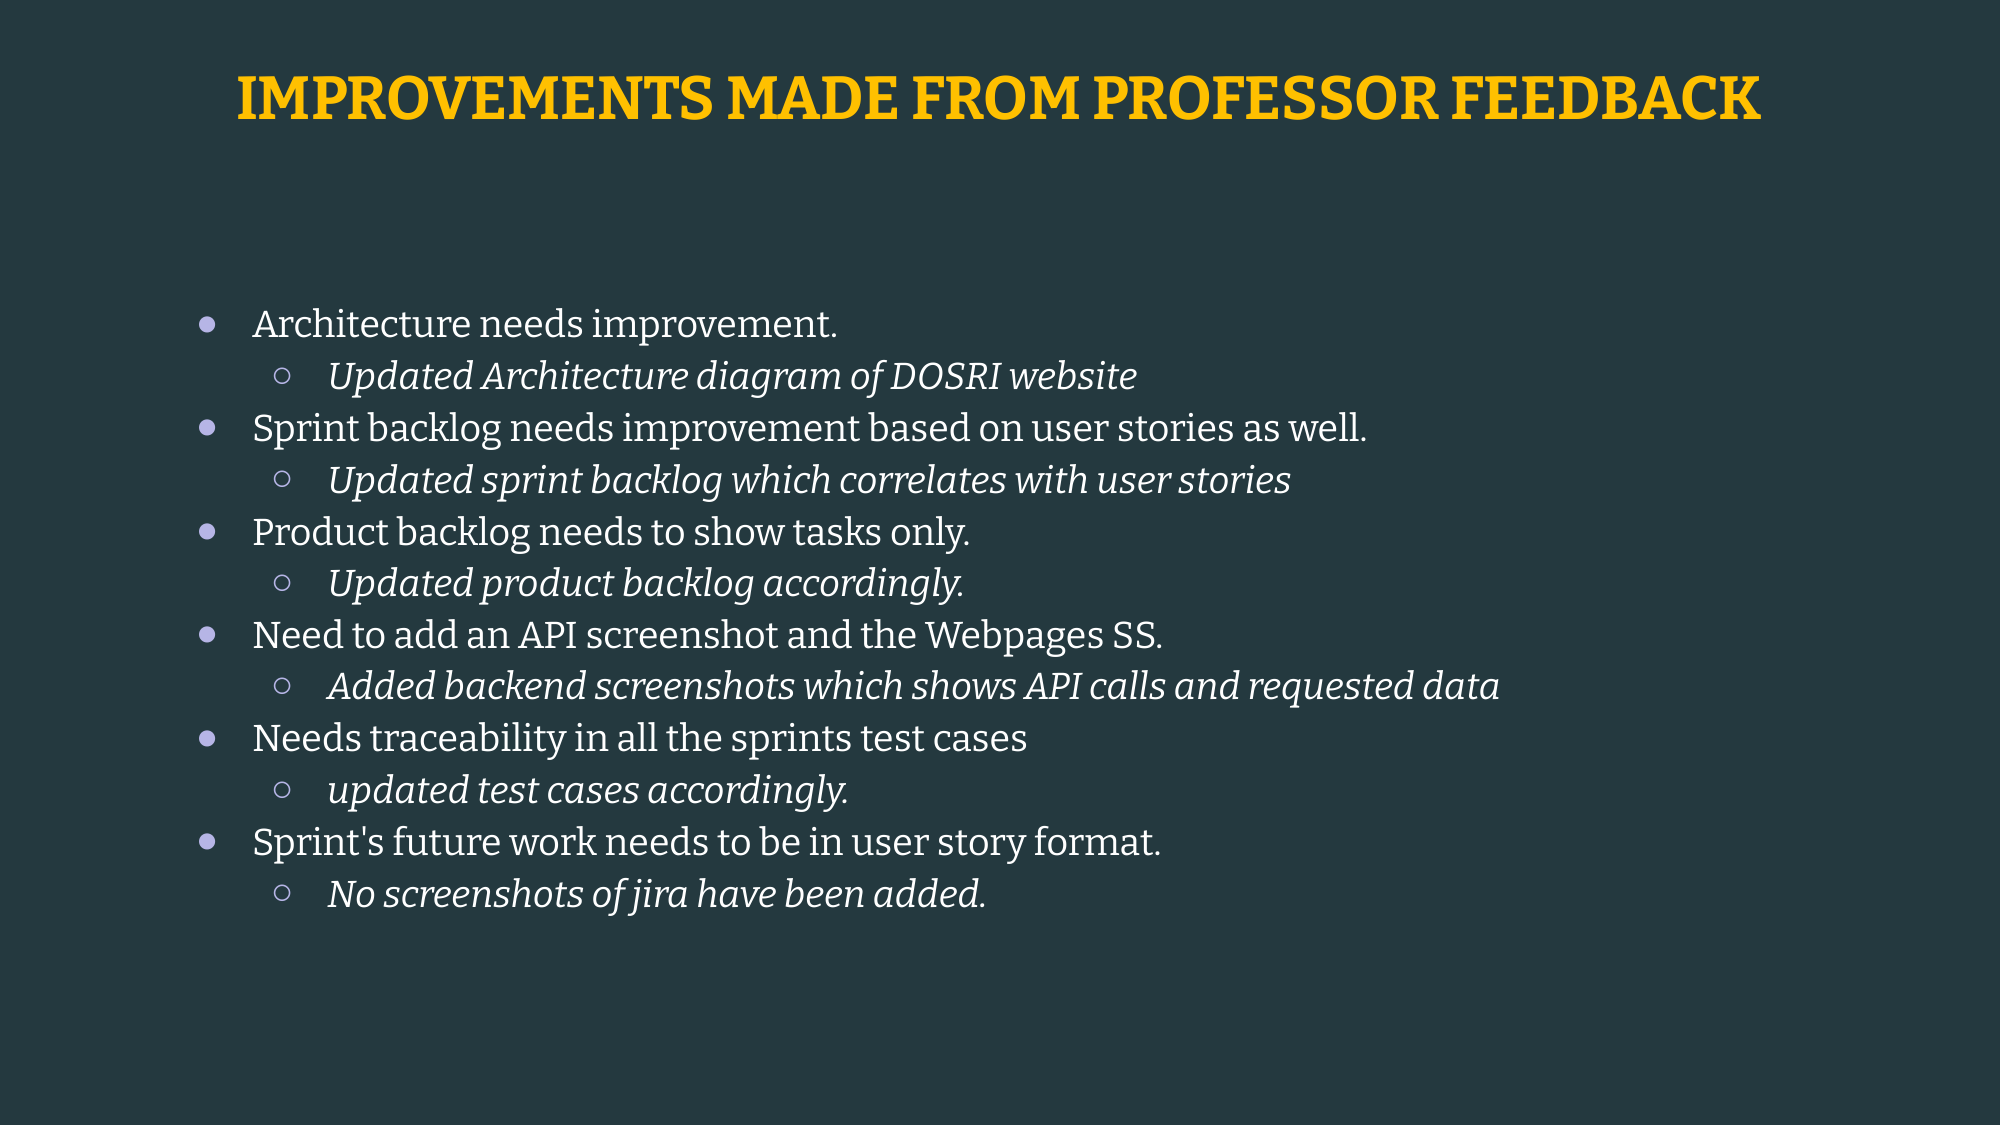

# IMPROVEMENTS MADE FROM PROFESSOR FEEDBACK

Architecture needs improvement.
Updated Architecture diagram of DOSRI website
Sprint backlog needs improvement based on user stories as well.
Updated sprint backlog which correlates with user stories
Product backlog needs to show tasks only.
Updated product backlog accordingly.
Need to add an API screenshot and the Webpages SS.
Added backend screenshots which shows API calls and requested data
Needs traceability in all the sprints test cases
updated test cases accordingly.
Sprint's future work needs to be in user story format.
No screenshots of jira have been added.